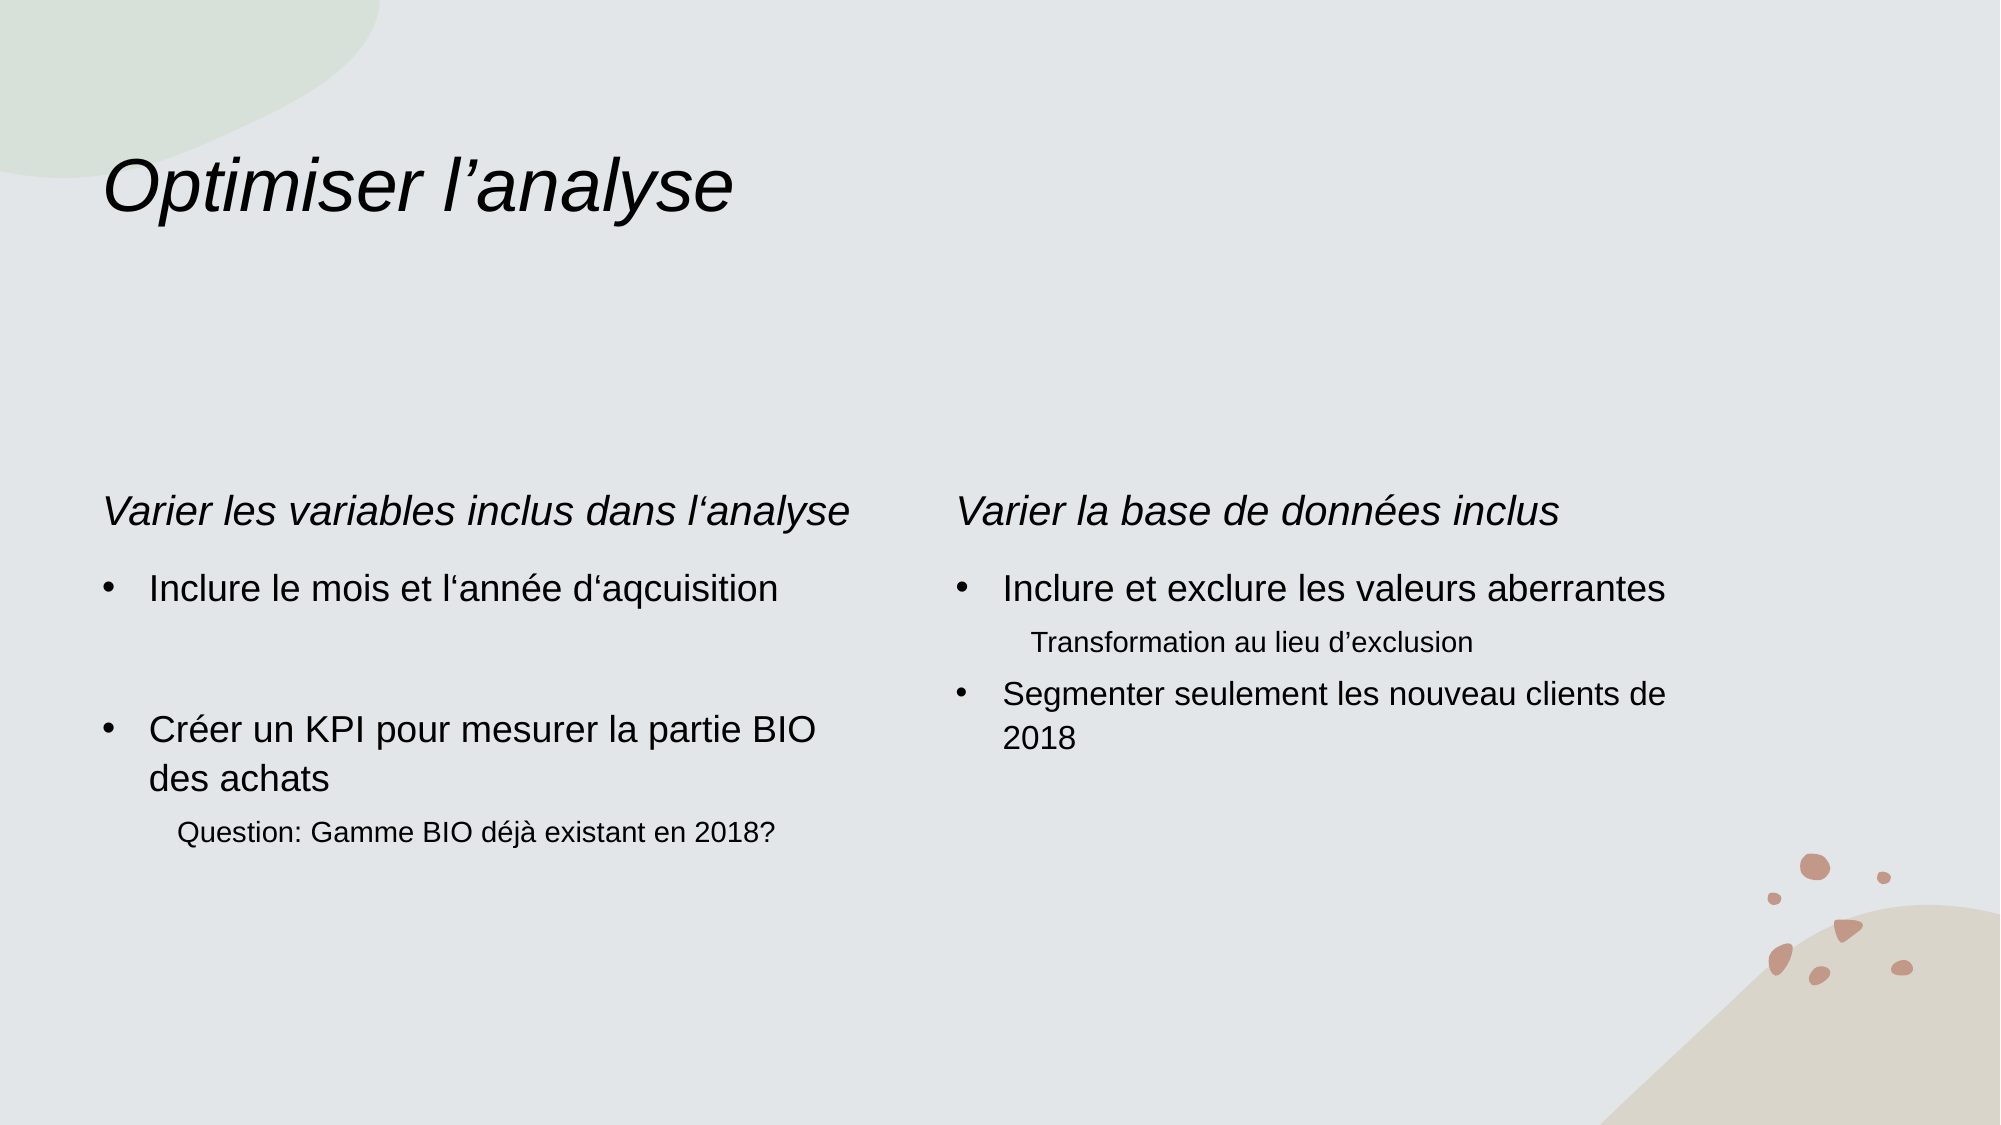

# Optimiser l’analyse
Varier les variables inclus dans l‘analyse
Varier la base de données inclus
Inclure le mois et l‘année d‘aqcuisition

Créer un KPI pour mesurer la partie BIO des achats
Question: Gamme BIO déjà existant en 2018?
Inclure et exclure les valeurs aberrantes
Transformation au lieu d’exclusion
Segmenter seulement les nouveau clients de 2018